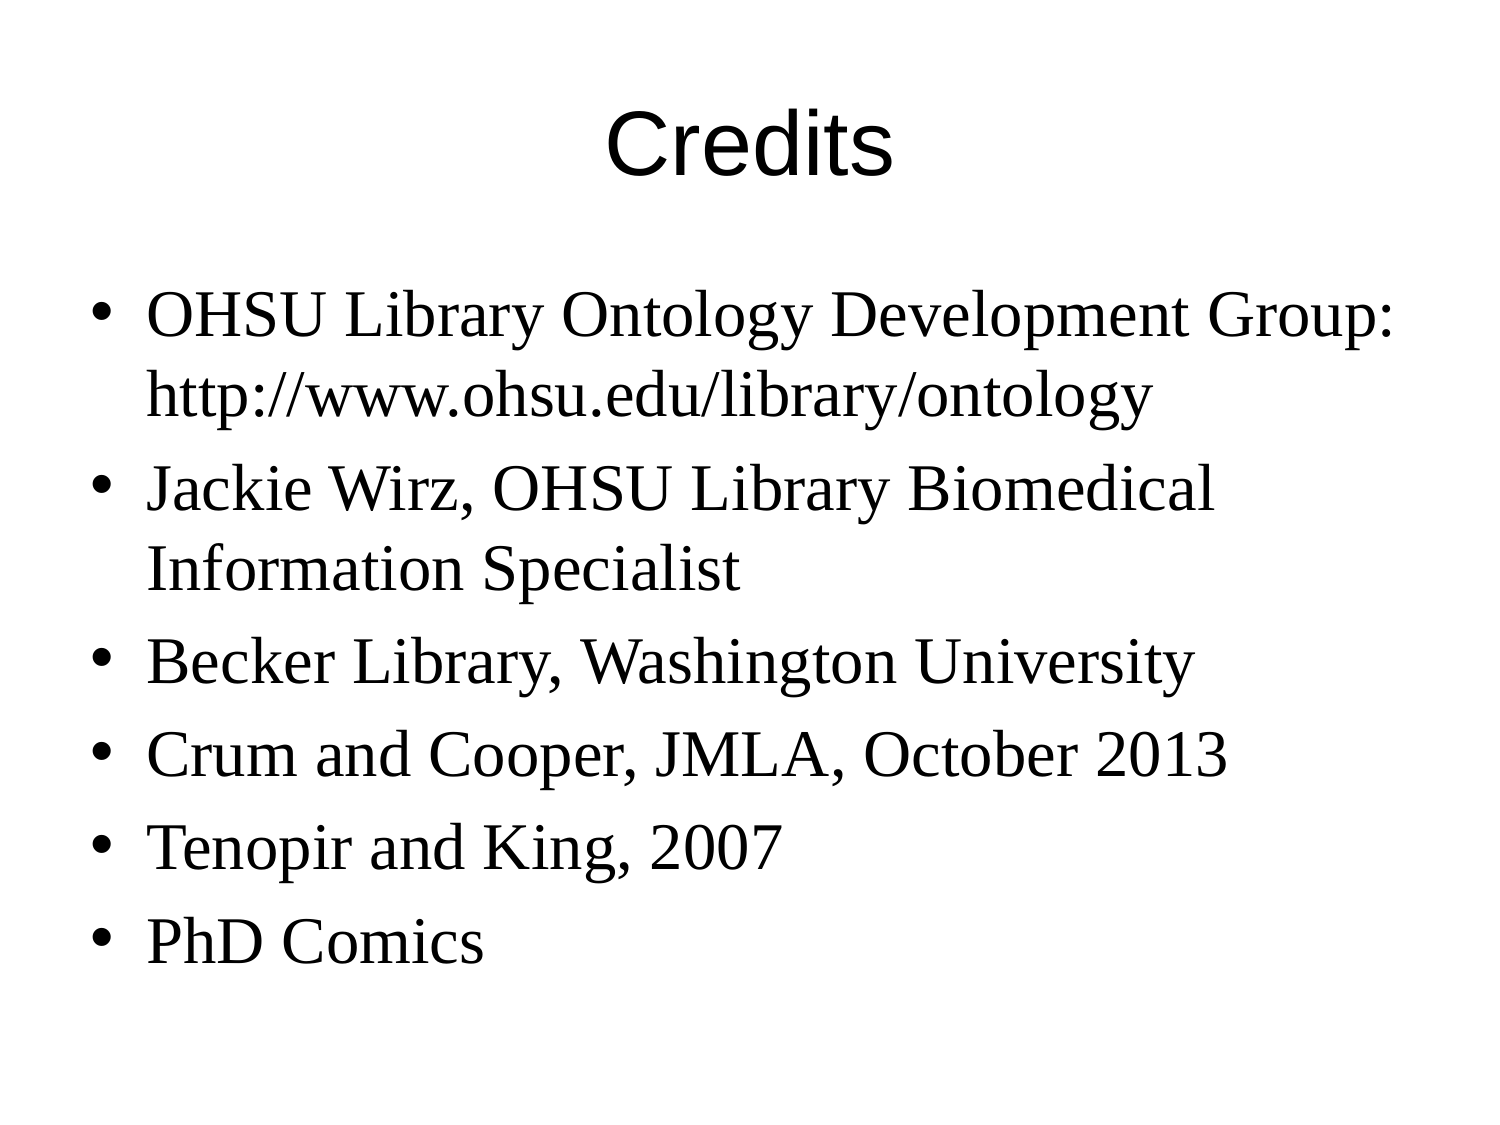

# Credits
OHSU Library Ontology Development Group:
http://www.ohsu.edu/library/ontology
Jackie Wirz, OHSU Library Biomedical Information Specialist
Becker Library, Washington University
Crum and Cooper, JMLA, October 2013
Tenopir and King, 2007
PhD Comics